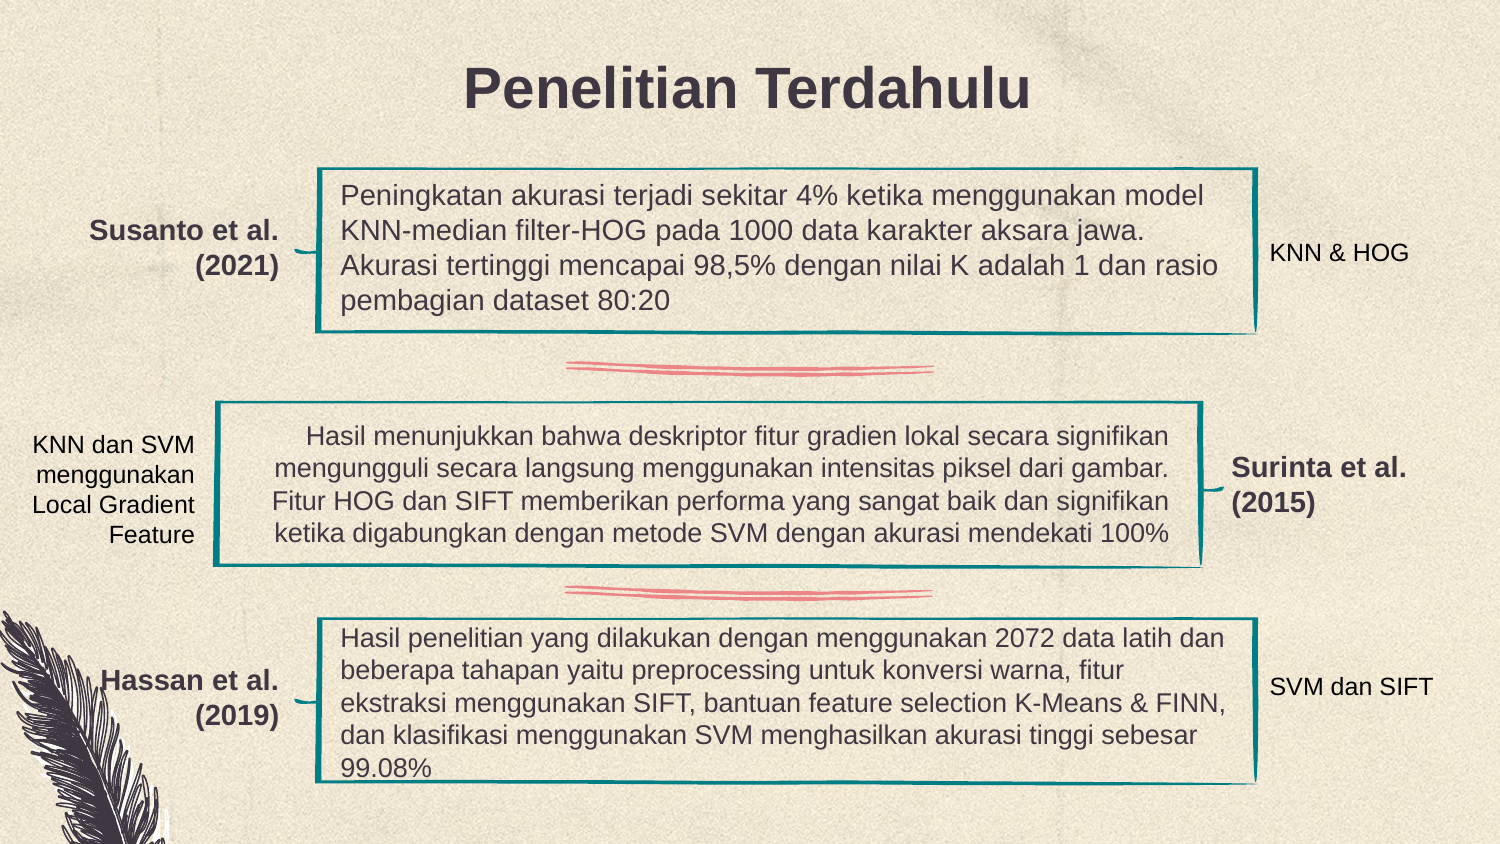

# Penelitian Terdahulu

Susanto et al. (2021)
Peningkatan akurasi terjadi sekitar 4% ketika menggunakan model KNN-median filter-HOG pada 1000 data karakter aksara jawa. Akurasi tertinggi mencapai 98,5% dengan nilai K adalah 1 dan rasio pembagian dataset 80:20
KNN & HOG

Hasil menunjukkan bahwa deskriptor fitur gradien lokal secara signifikan mengungguli secara langsung menggunakan intensitas piksel dari gambar. Fitur HOG dan SIFT memberikan performa yang sangat baik dan signifikan ketika digabungkan dengan metode SVM dengan akurasi mendekati 100%
Surinta et al. (2015)
KNN dan SVM menggunakan Local Gradient Feature

Hassan et al. (2019)
Hasil penelitian yang dilakukan dengan menggunakan 2072 data latih dan beberapa tahapan yaitu preprocessing untuk konversi warna, fitur ekstraksi menggunakan SIFT, bantuan feature selection K-Means & FINN, dan klasifikasi menggunakan SVM menghasilkan akurasi tinggi sebesar 99.08%
SVM dan SIFT